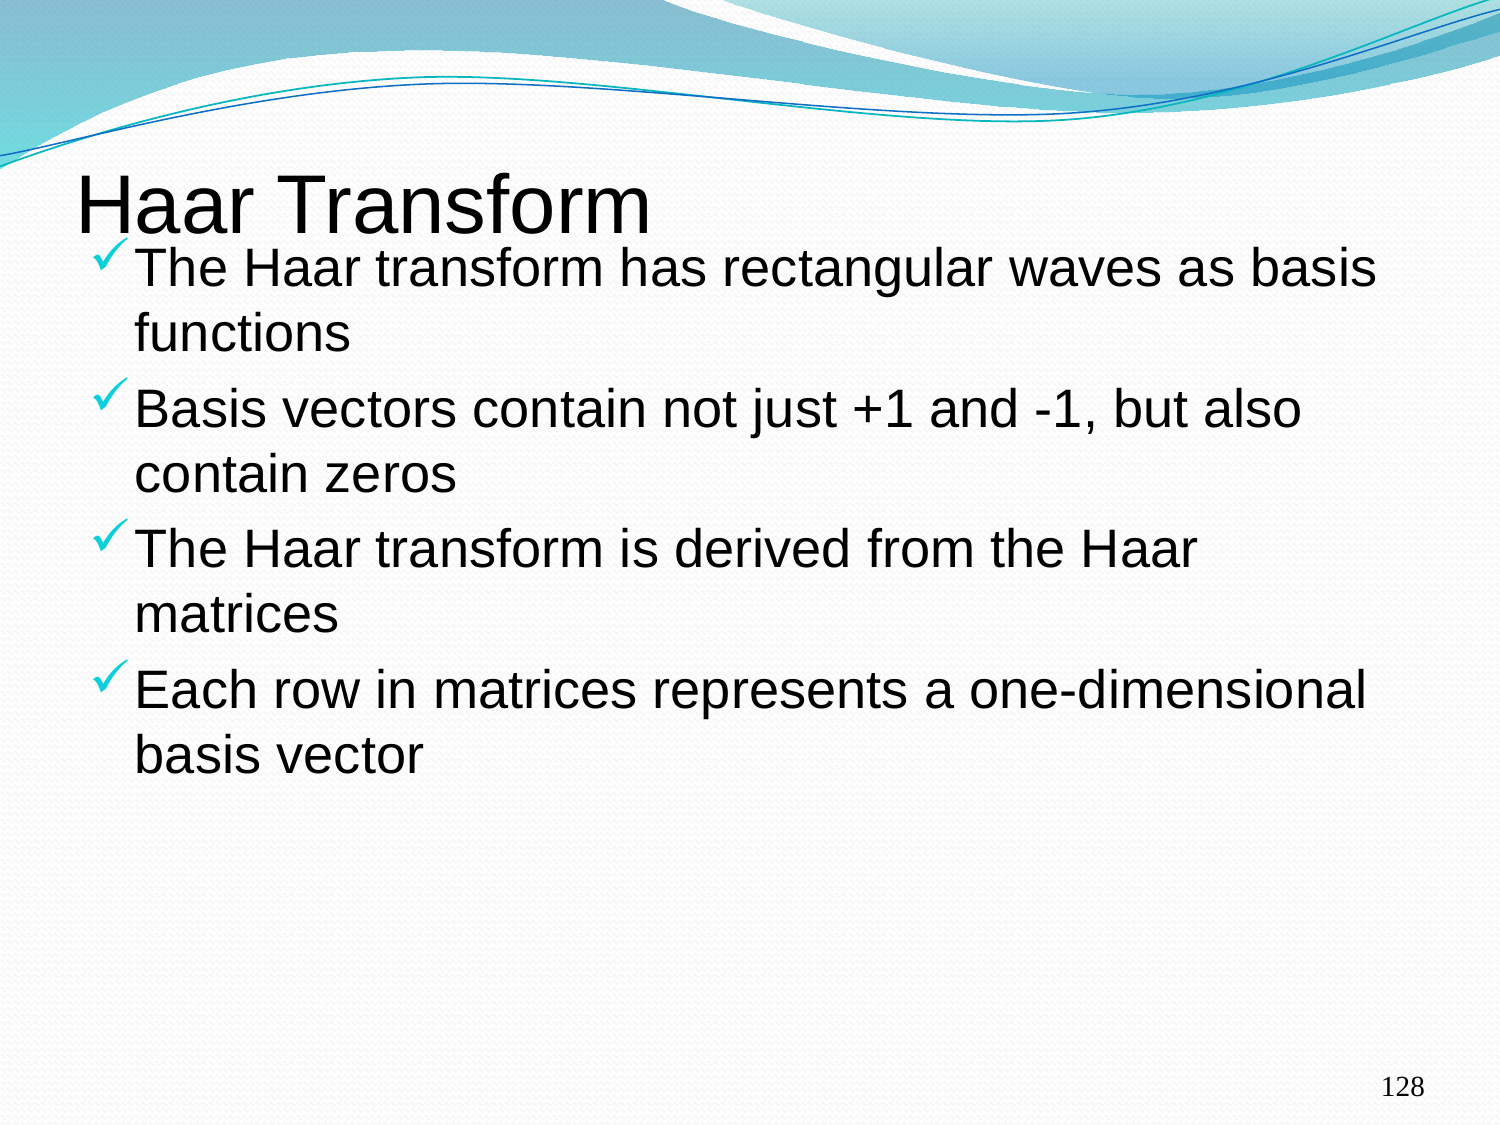

# Haar Transform
The Haar transform has rectangular waves as basis functions
Basis vectors contain not just +1 and -1, but also contain zeros
The Haar transform is derived from the Haar matrices
Each row in matrices represents a one-dimensional basis vector

128